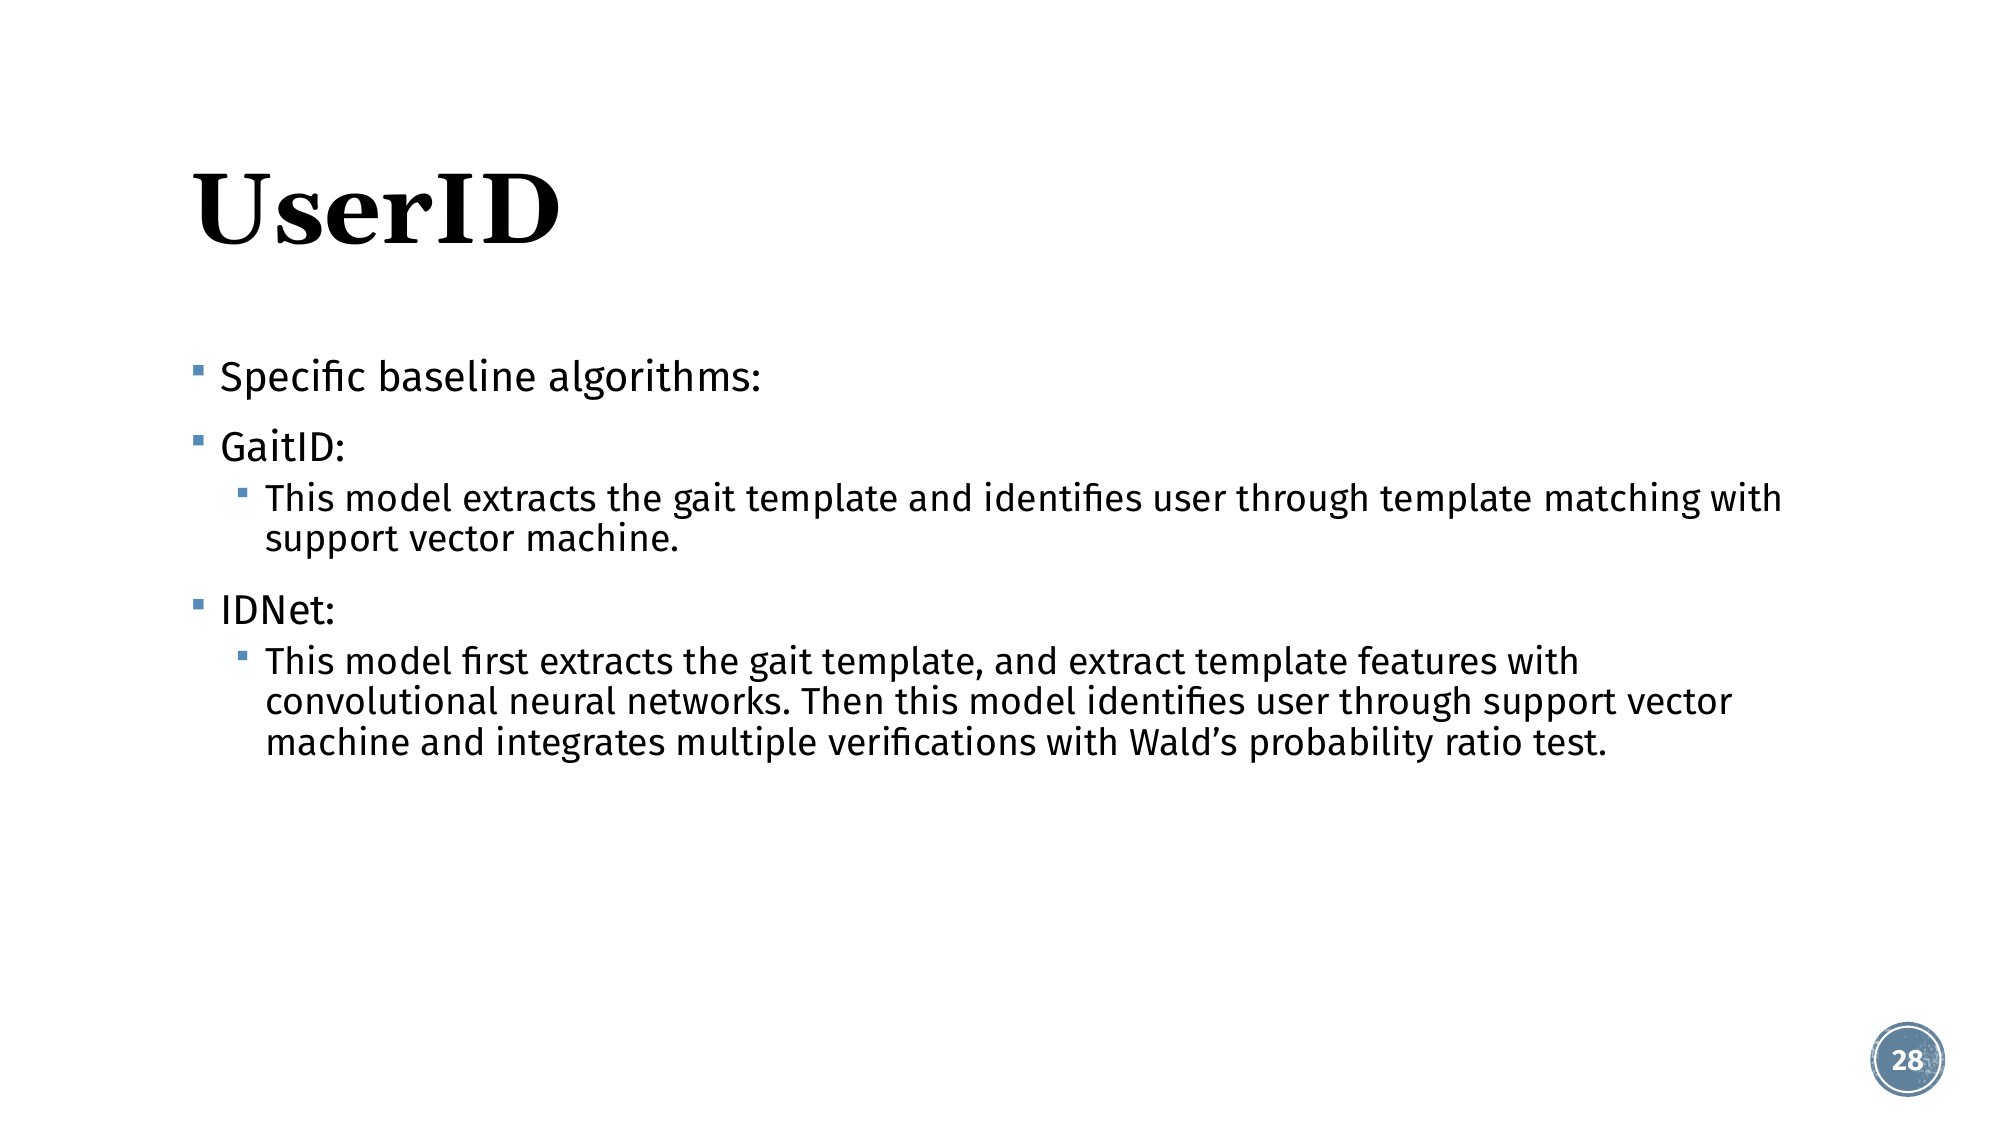

# UserID
Specific baseline algorithms:
GaitID:
This model extracts the gait template and identifies user through template matching with support vector machine.
IDNet:
This model first extracts the gait template, and extract template features with convolutional neural networks. Then this model identifies user through support vector machine and integrates multiple verifications with Wald’s probability ratio test.

28